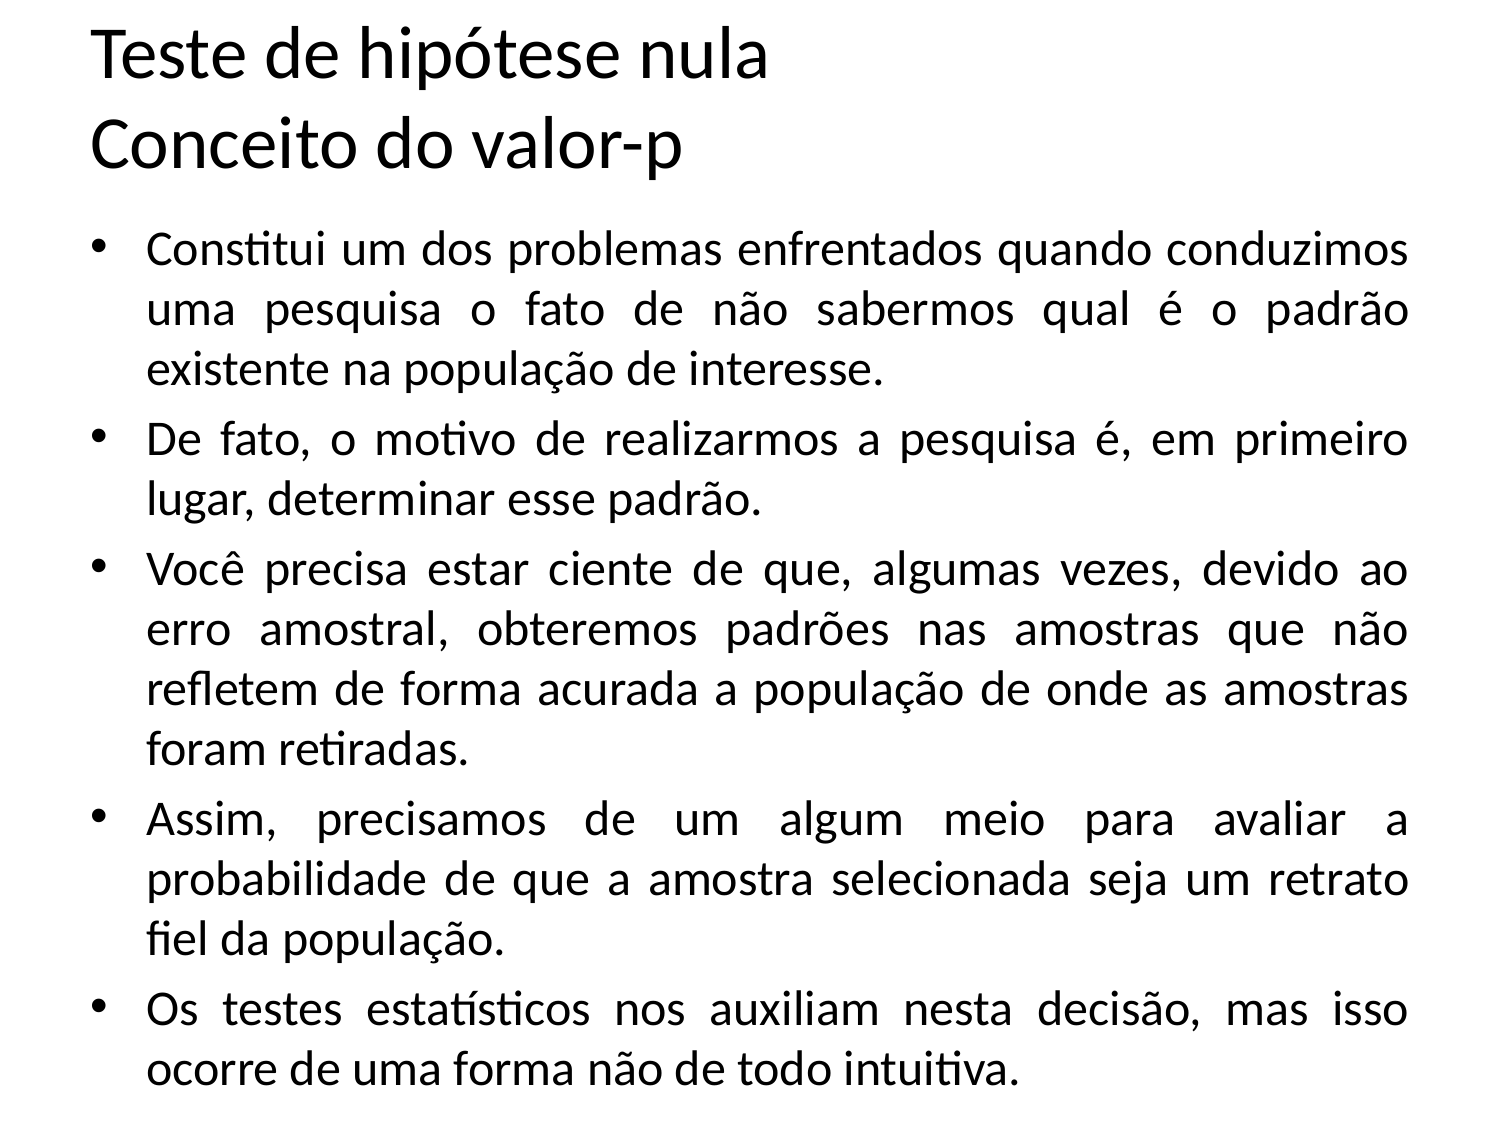

# Teste de hipótese nula Conceito do valor-p
Constitui um dos problemas enfrentados quando conduzimos uma pesquisa o fato de não sabermos qual é o padrão existente na população de interesse.
De fato, o motivo de realizarmos a pesquisa é, em primeiro lugar, determinar esse padrão.
Você precisa estar ciente de que, algumas vezes, devido ao erro amostral, obteremos padrões nas amostras que não refletem de forma acurada a população de onde as amostras foram retiradas.
Assim, precisamos de um algum meio para avaliar a probabilidade de que a amostra selecionada seja um retrato fiel da população.
Os testes estatísticos nos auxiliam nesta decisão, mas isso ocorre de uma forma não de todo intuitiva.